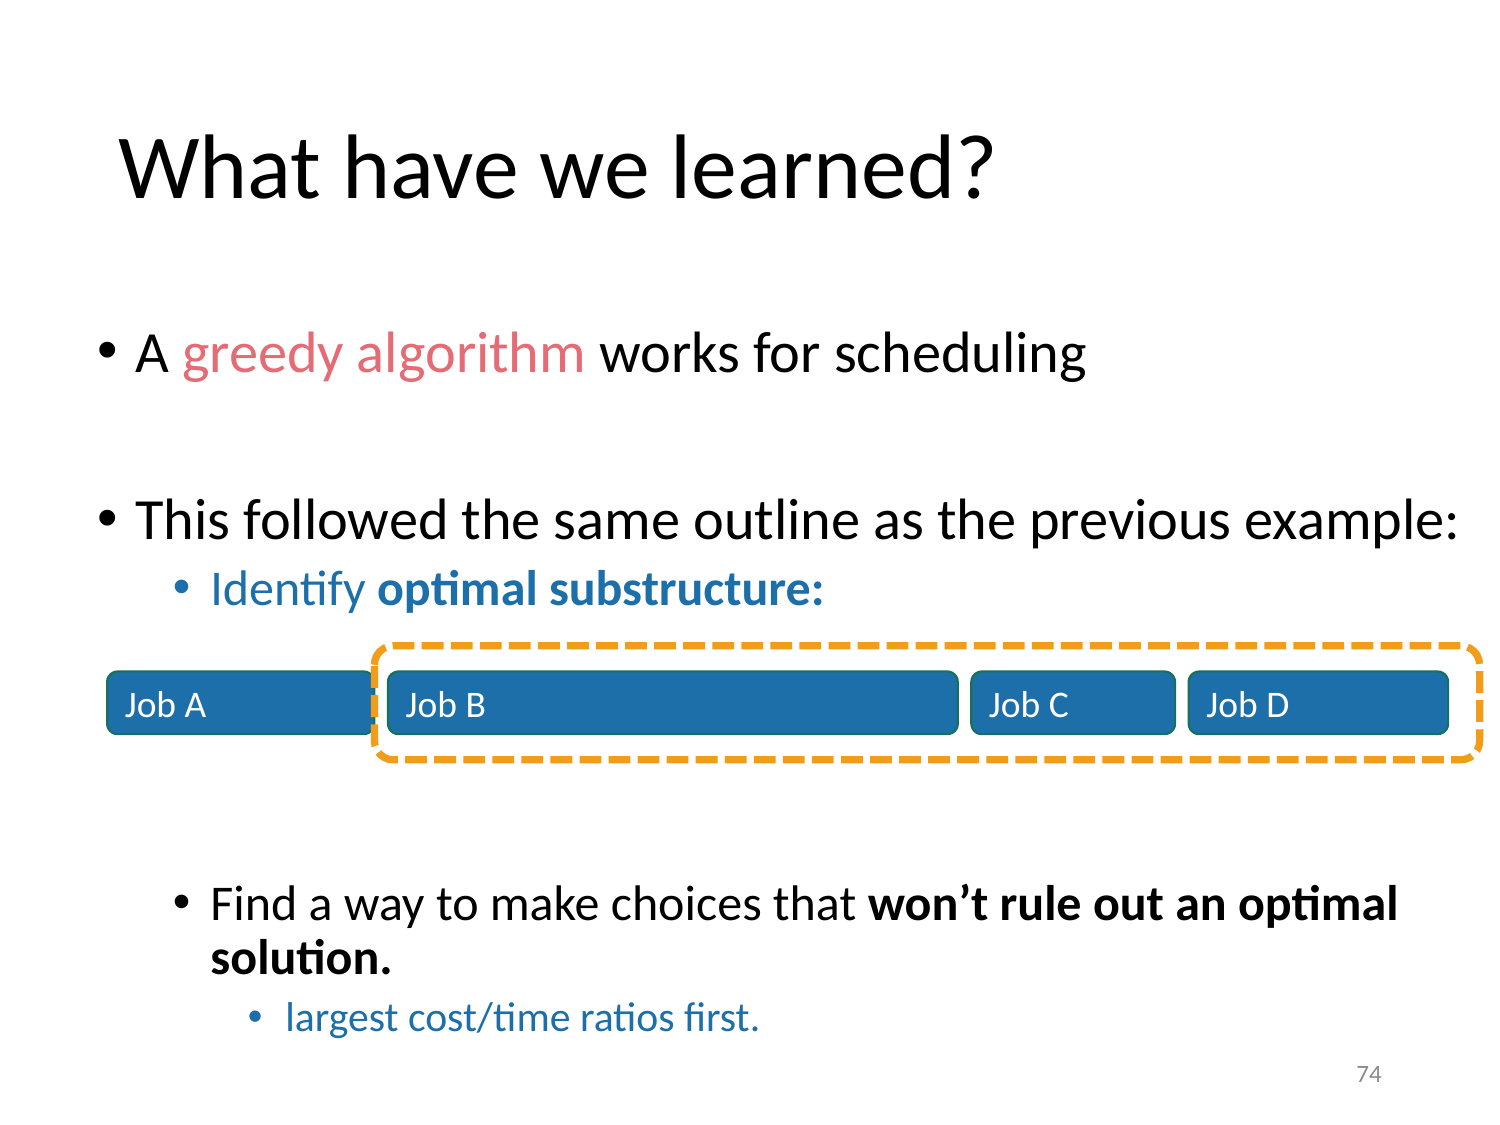

# What have we learned?
A greedy algorithm works for scheduling

This followed the same outline as the previous example:
Identify optimal substructure:

Find a way to make choices that won’t rule out an optimal solution.
largest cost/time ratios first.

Job A
Job B
Job C
Job D
74